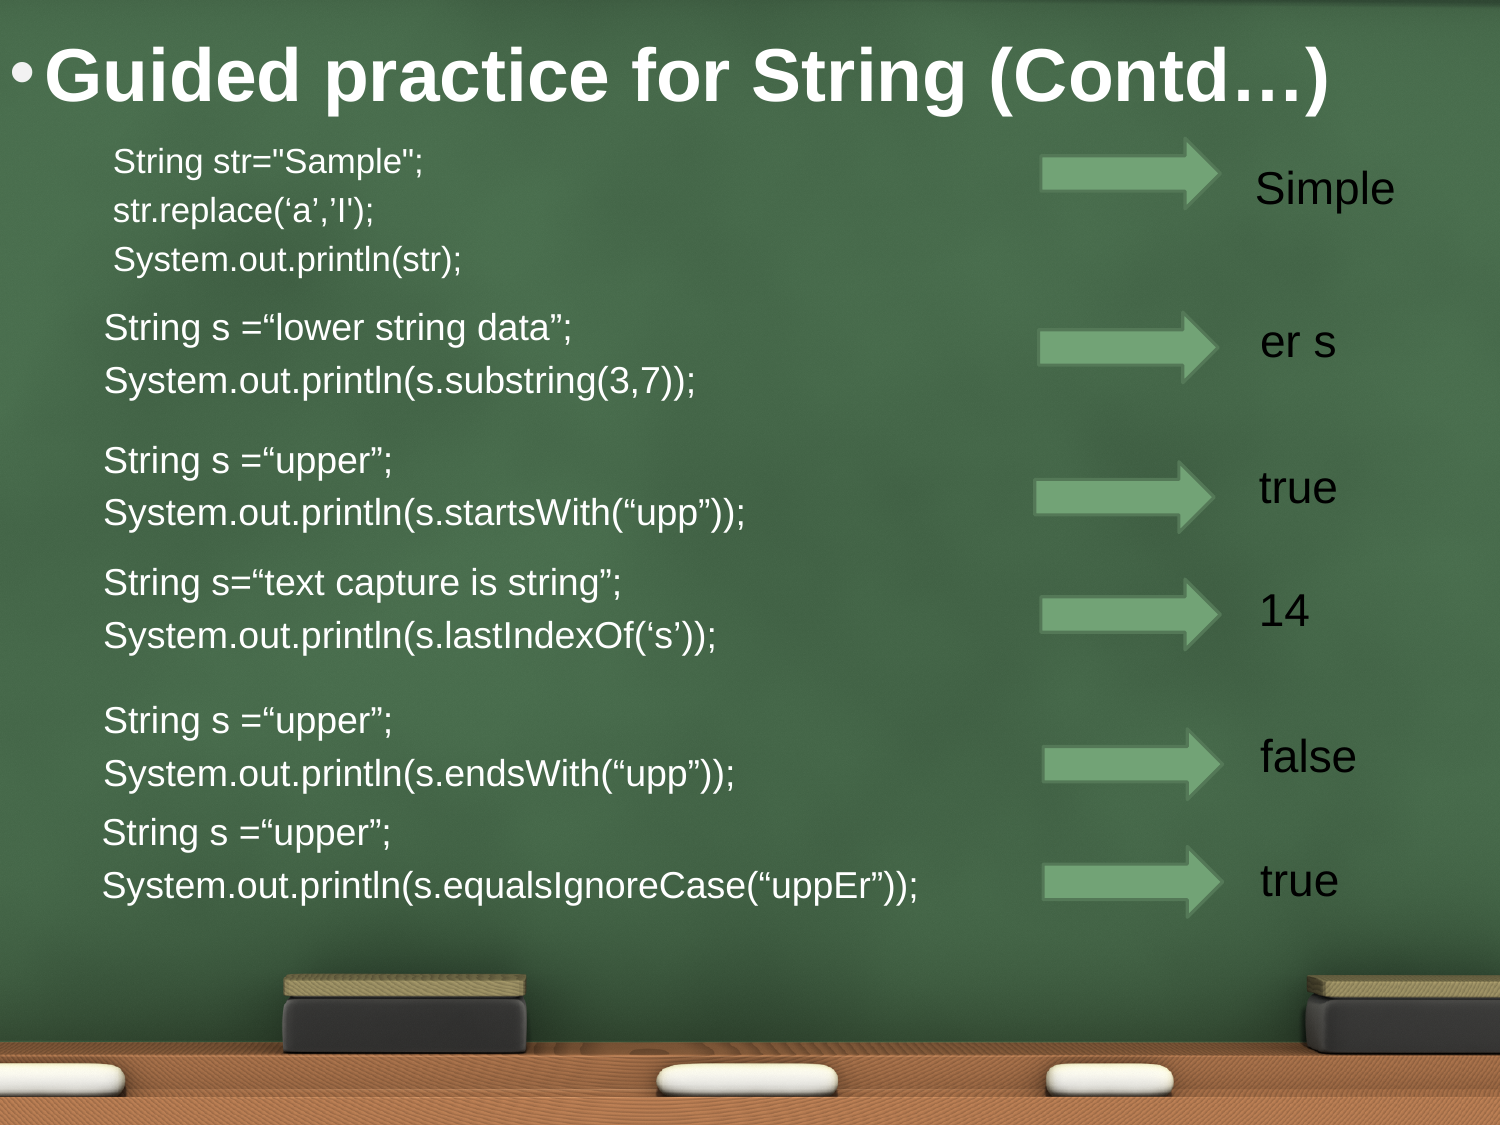

# Guided practice for String (Contd…)
String str="Sample";
str.replace(‘a’,’I');
System.out.println(str);

Simple

String s =“lower string data”;
System.out.println(s.substring(3,7));
er s

String s =“upper”;
System.out.println(s.startsWith(“upp”));
true

String s=“text capture is string”;
System.out.println(s.lastIndexOf(‘s’));
14

String s =“upper”;
System.out.println(s.endsWith(“upp”));
false

String s =“upper”;
System.out.println(s.equalsIgnoreCase(“uppEr”));
true